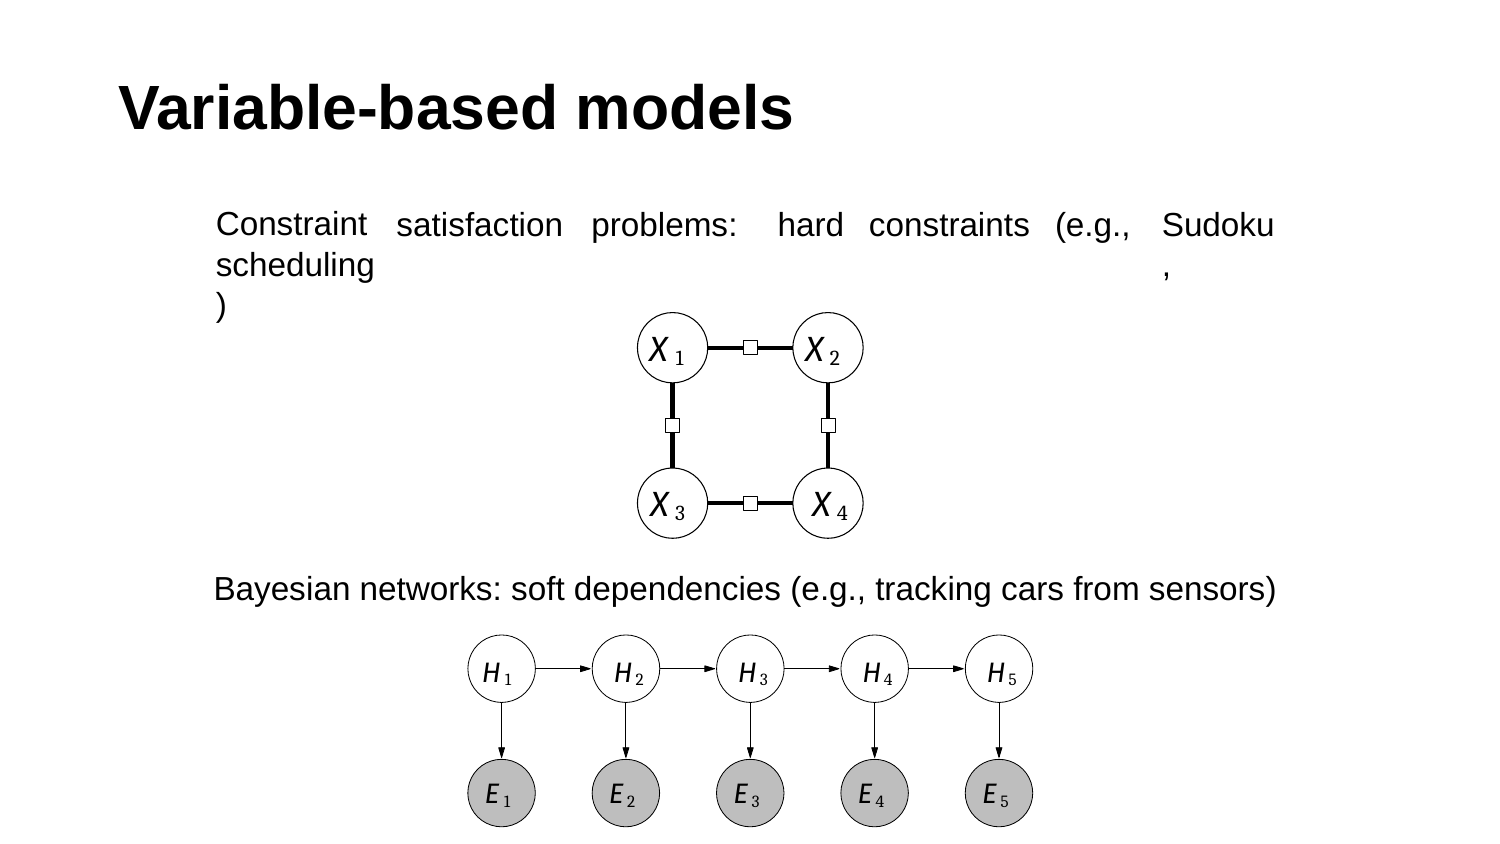

# Variable-based models
Constraint scheduling)
satisfaction	problems:	hard	constraints
(e.g.,
Sudoku,

X1
X2

X3	X4

Bayesian networks: soft dependencies (e.g., tracking cars from sensors)

H1	H2	H3	H4	H5

E1
E2
E3
E4
E5